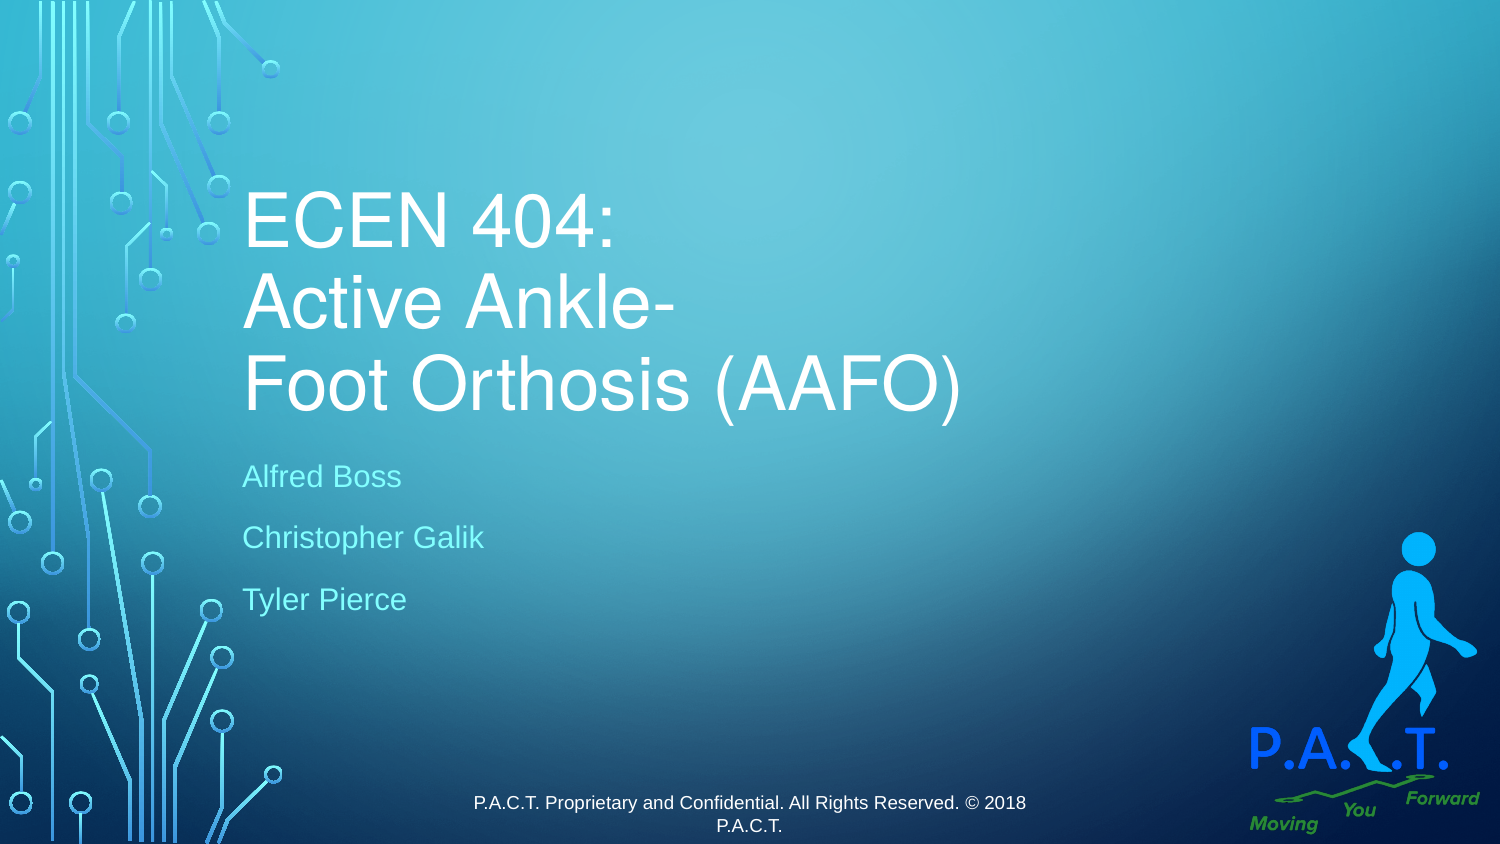

# ECEN 404:
Active Ankle-
Foot Orthosis (AAFO)
Alfred Boss
Christopher Galik
Tyler Pierce